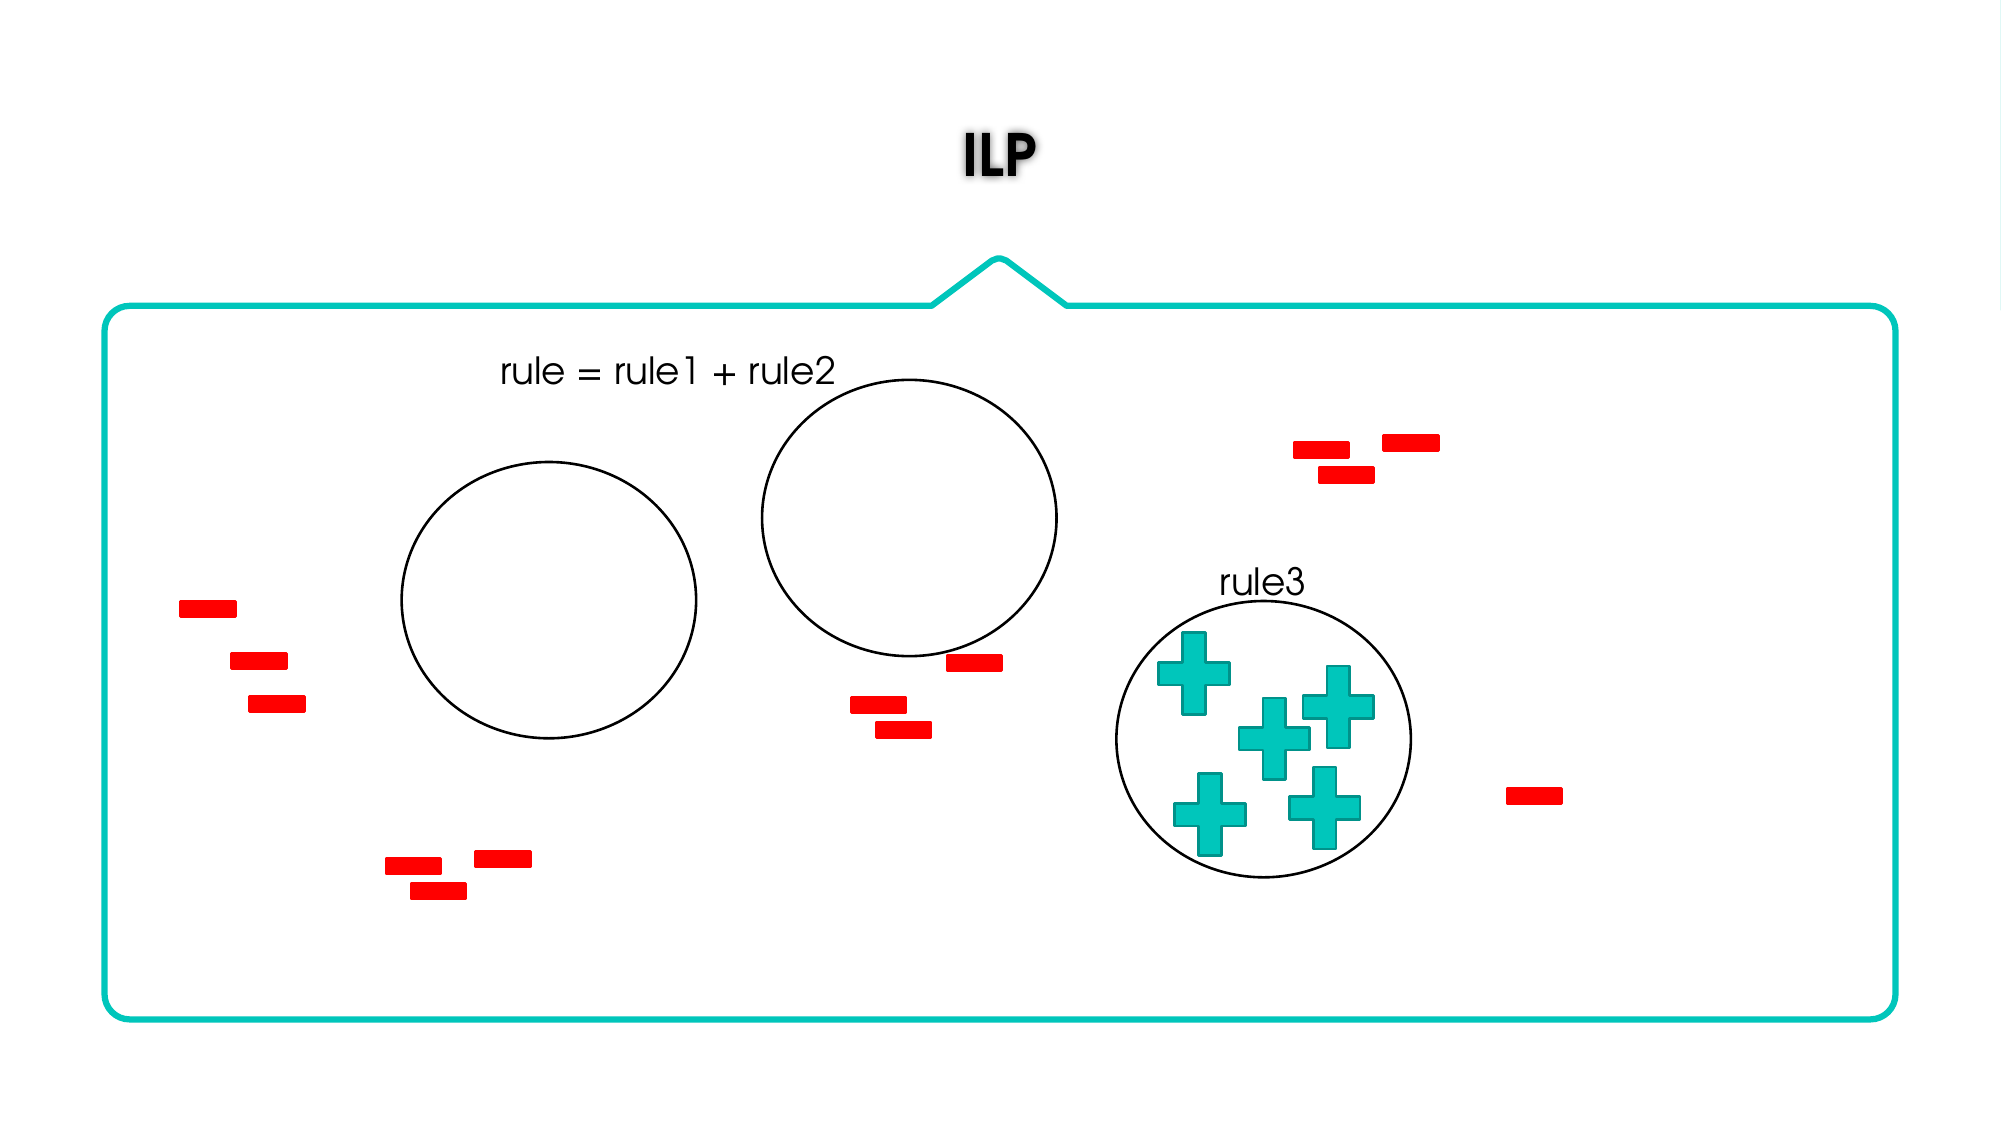

# ILP

rule = rule1 + rule2

rule3